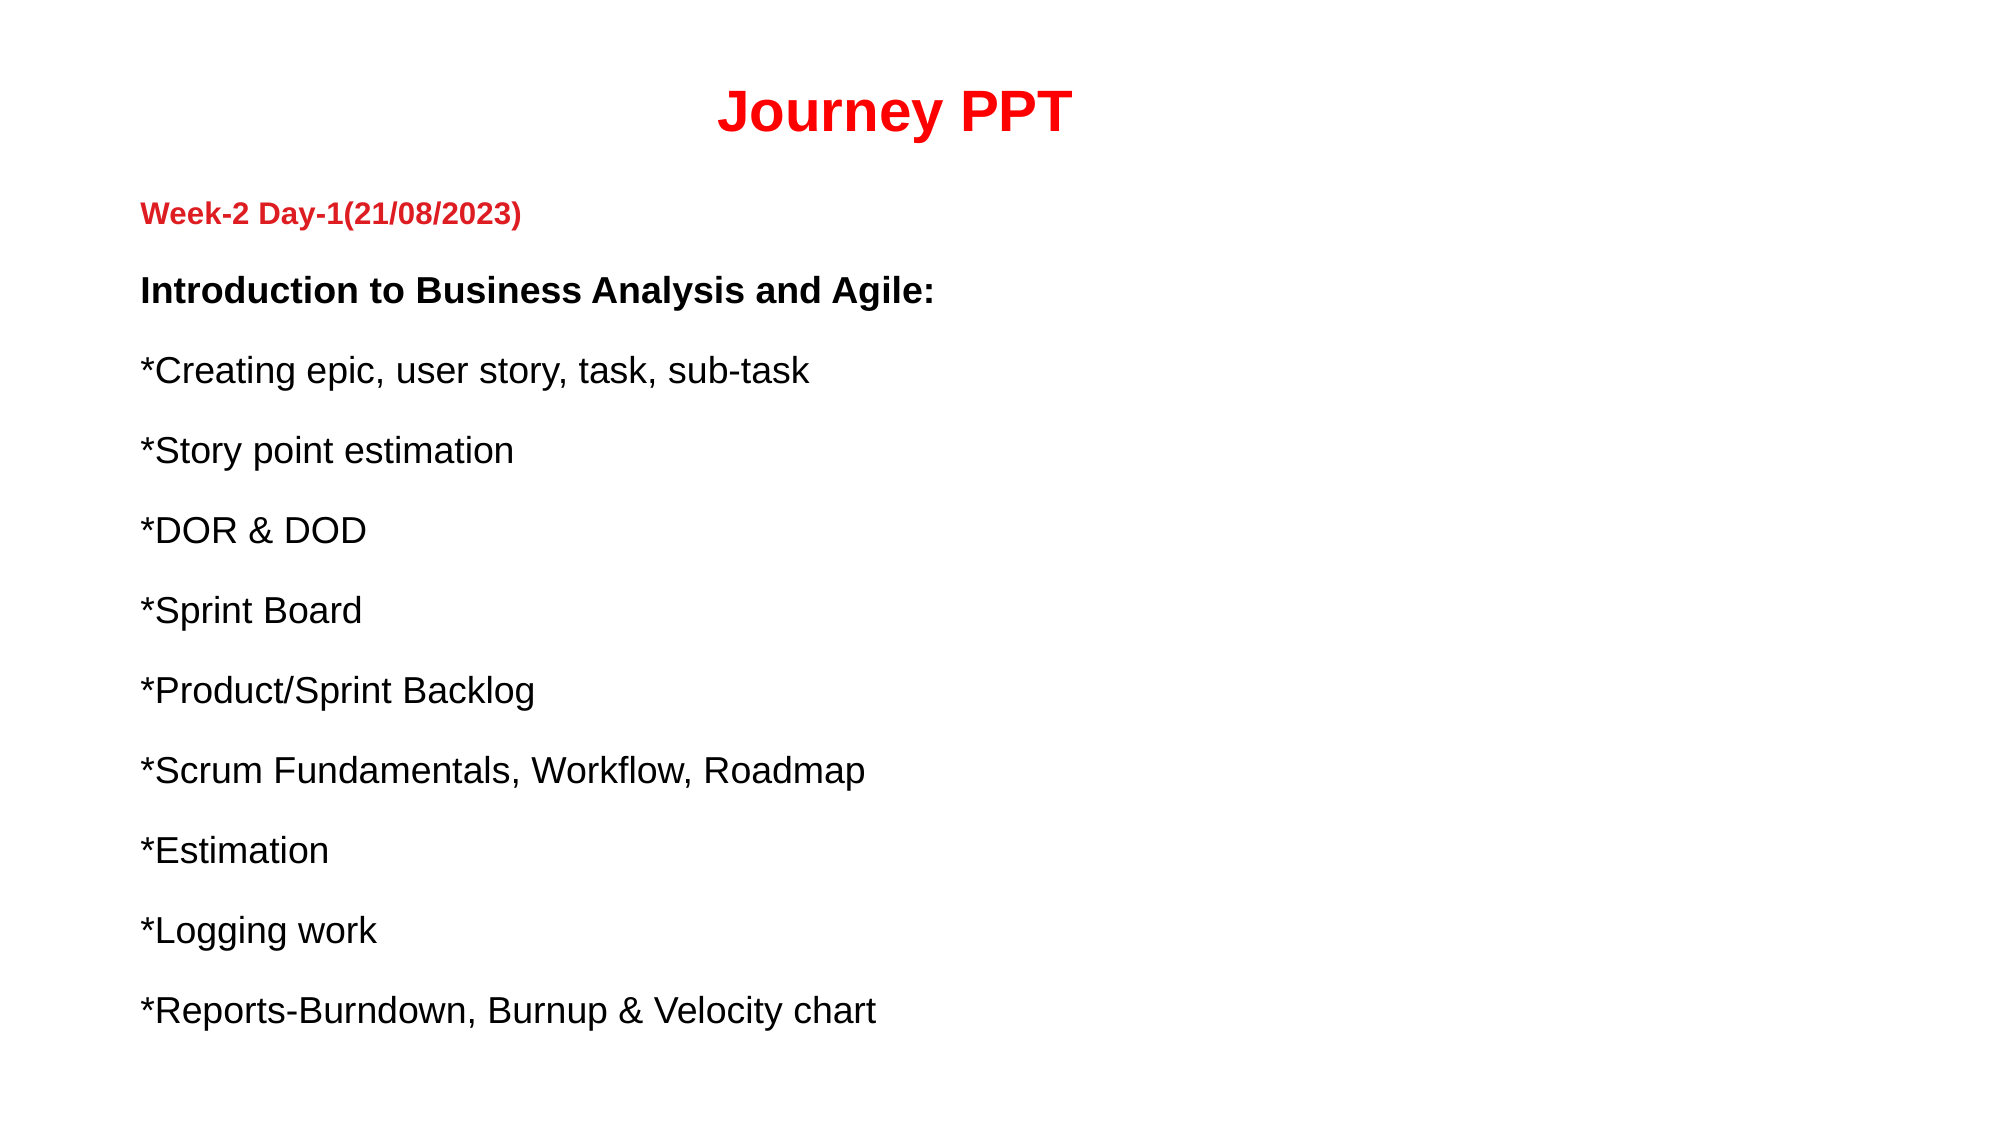

Journey PPT
Week-2 Day-1(21/08/2023)
Introduction to Business Analysis and Agile:
*Creating epic, user story, task, sub-task
*Story point estimation
*DOR & DOD
*Sprint Board
*Product/Sprint Backlog
*Scrum Fundamentals, Workflow, Roadmap
*Estimation
*Logging work
*Reports-Burndown, Burnup & Velocity chart